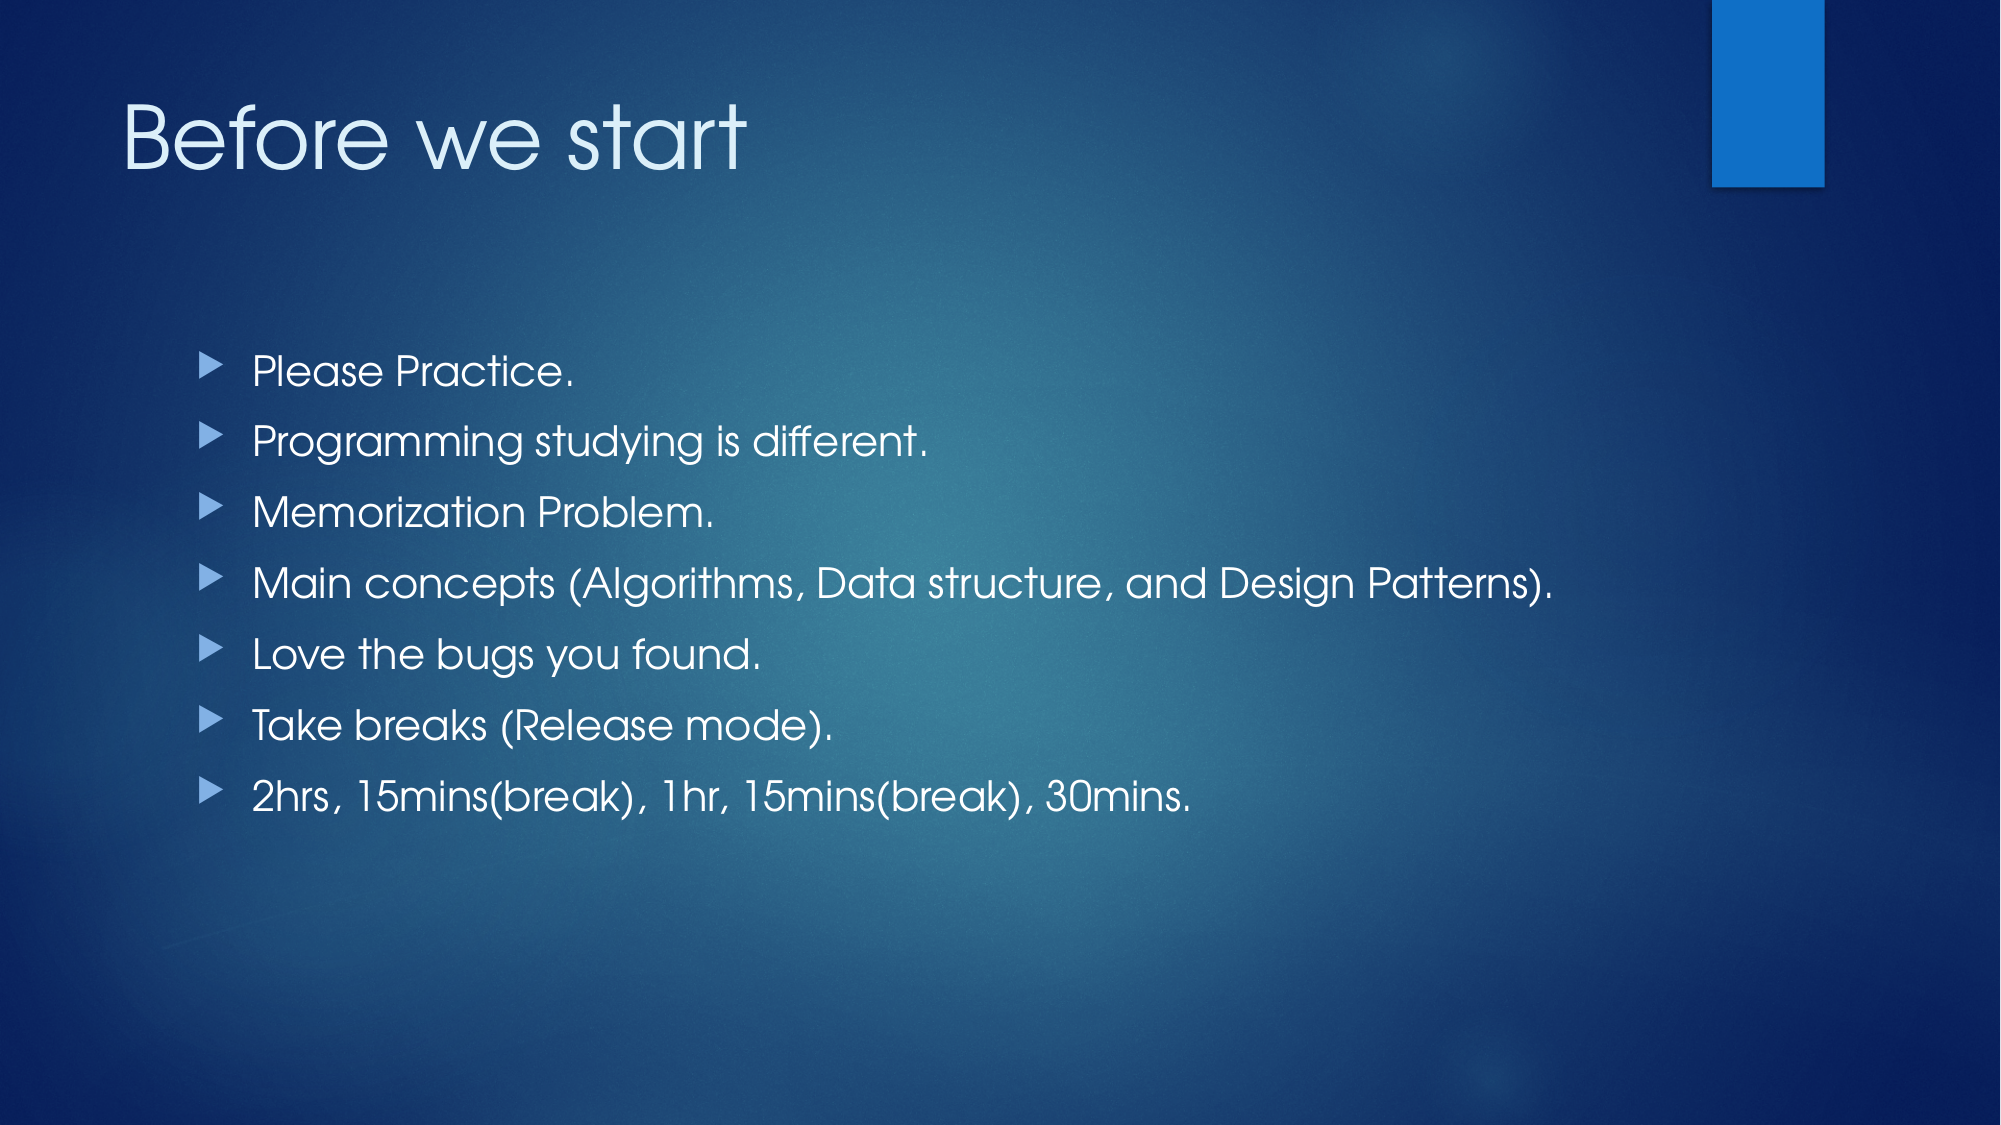

# Before we start
Please Practice.
Programming studying is different.
Memorization Problem.
Main concepts (Algorithms, Data structure, and Design Patterns).
Love the bugs you found.
Take breaks (Release mode).
2hrs, 15mins(break), 1hr, 15mins(break), 30mins.